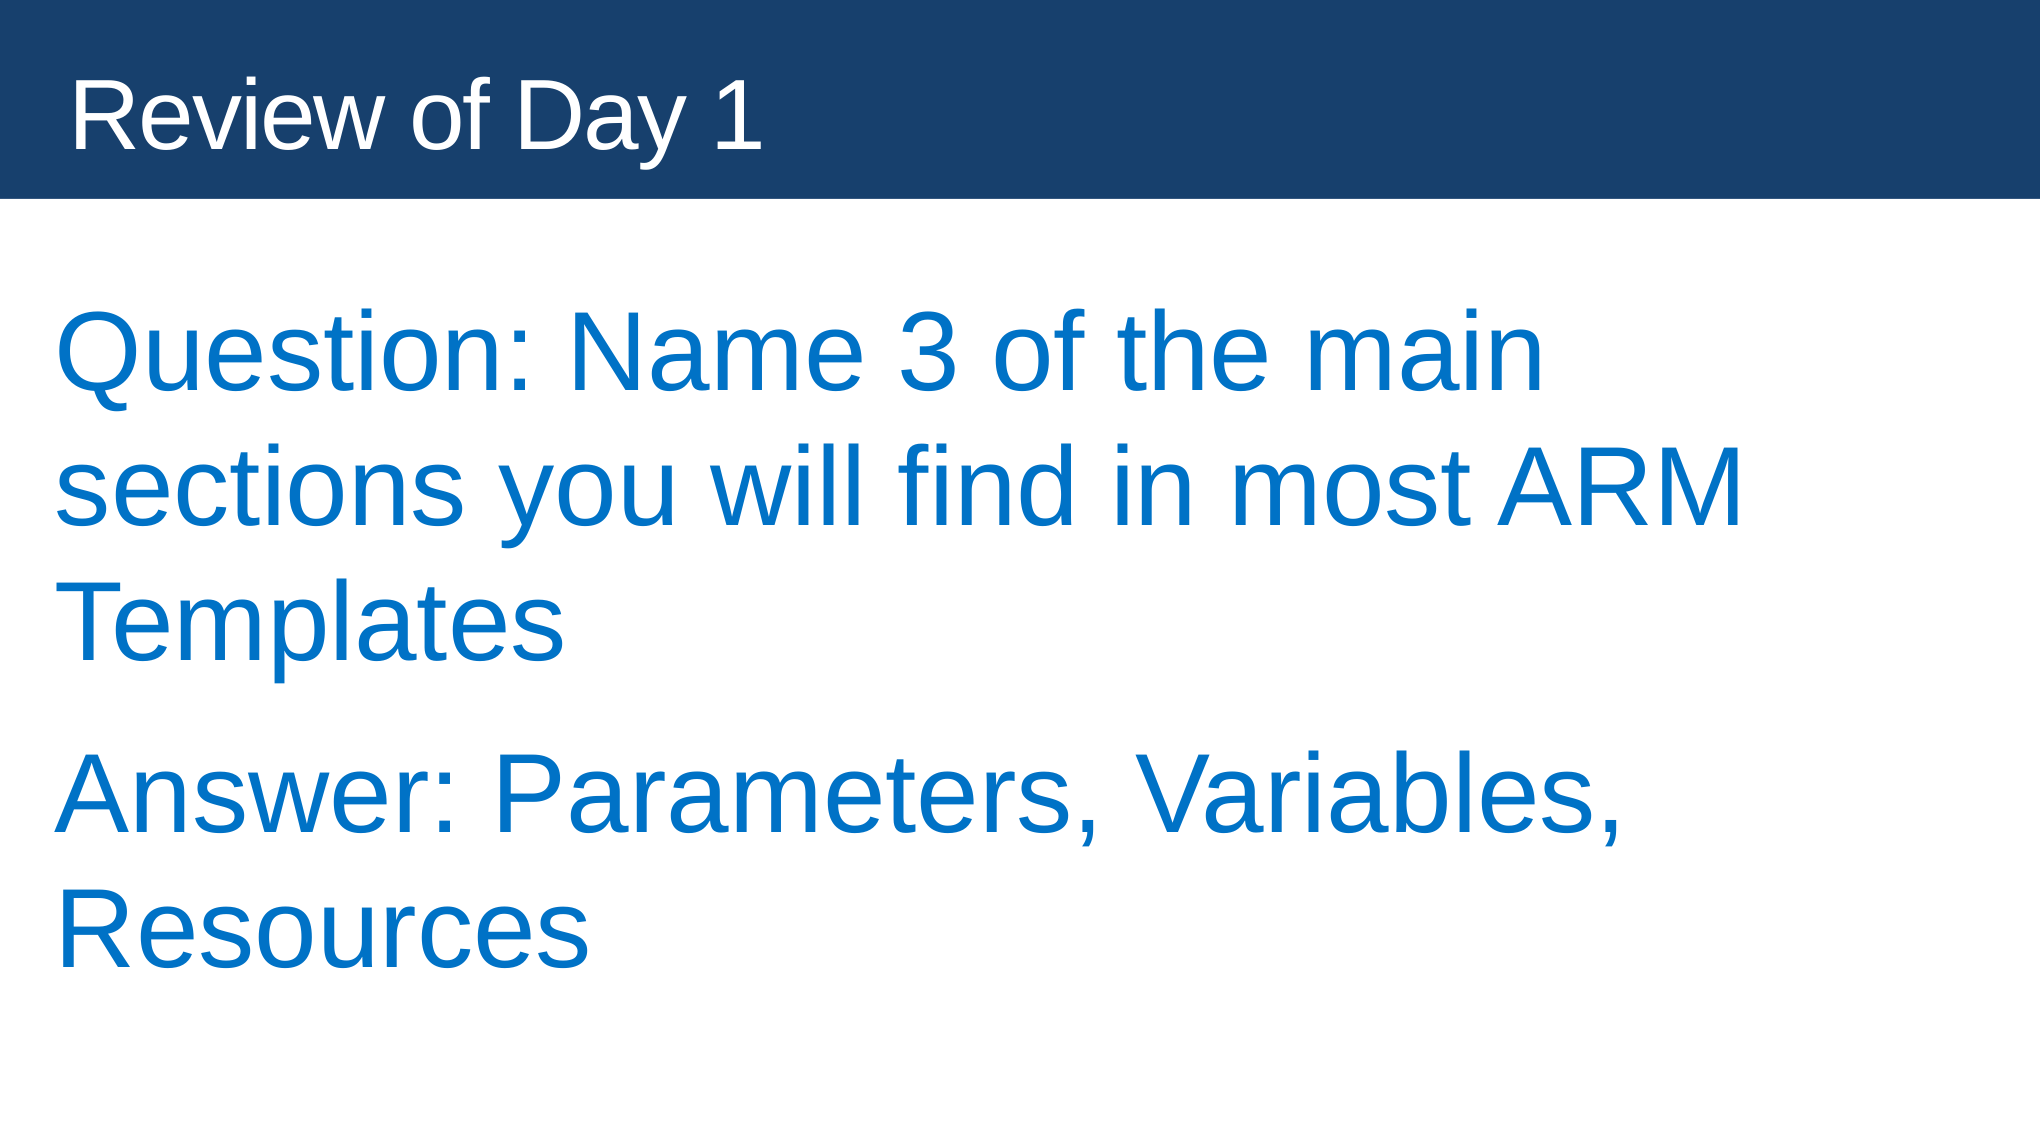

# Review of Day 1
Question: Name 3 of the main sections you will find in most ARM Templates
Answer: Parameters, Variables, Resources